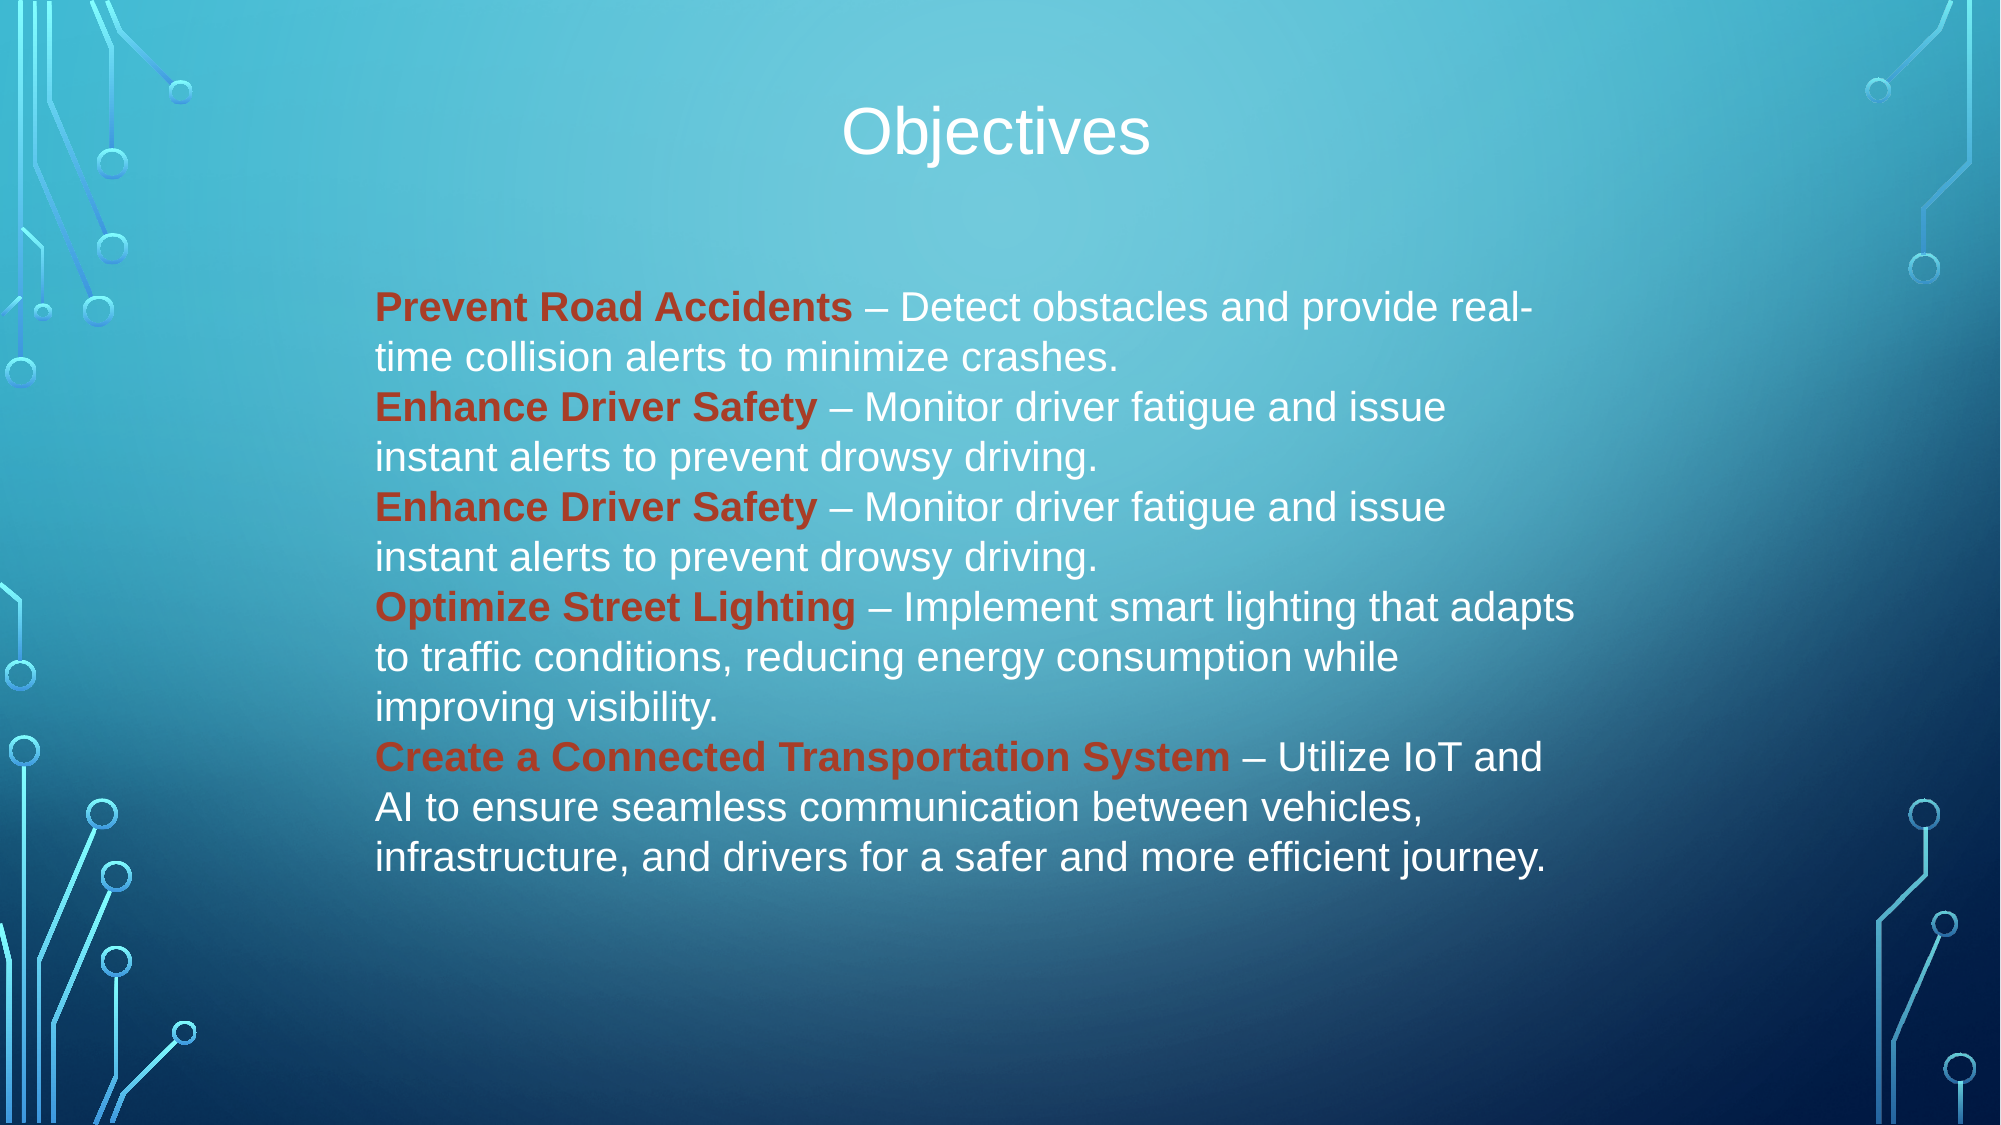

Objectives
Prevent Road Accidents – Detect obstacles and provide real-time collision alerts to minimize crashes.
Enhance Driver Safety – Monitor driver fatigue and issue instant alerts to prevent drowsy driving.
Enhance Driver Safety – Monitor driver fatigue and issue instant alerts to prevent drowsy driving.
Optimize Street Lighting – Implement smart lighting that adapts to traffic conditions, reducing energy consumption while improving visibility.
Create a Connected Transportation System – Utilize IoT and AI to ensure seamless communication between vehicles, infrastructure, and drivers for a safer and more efficient journey.